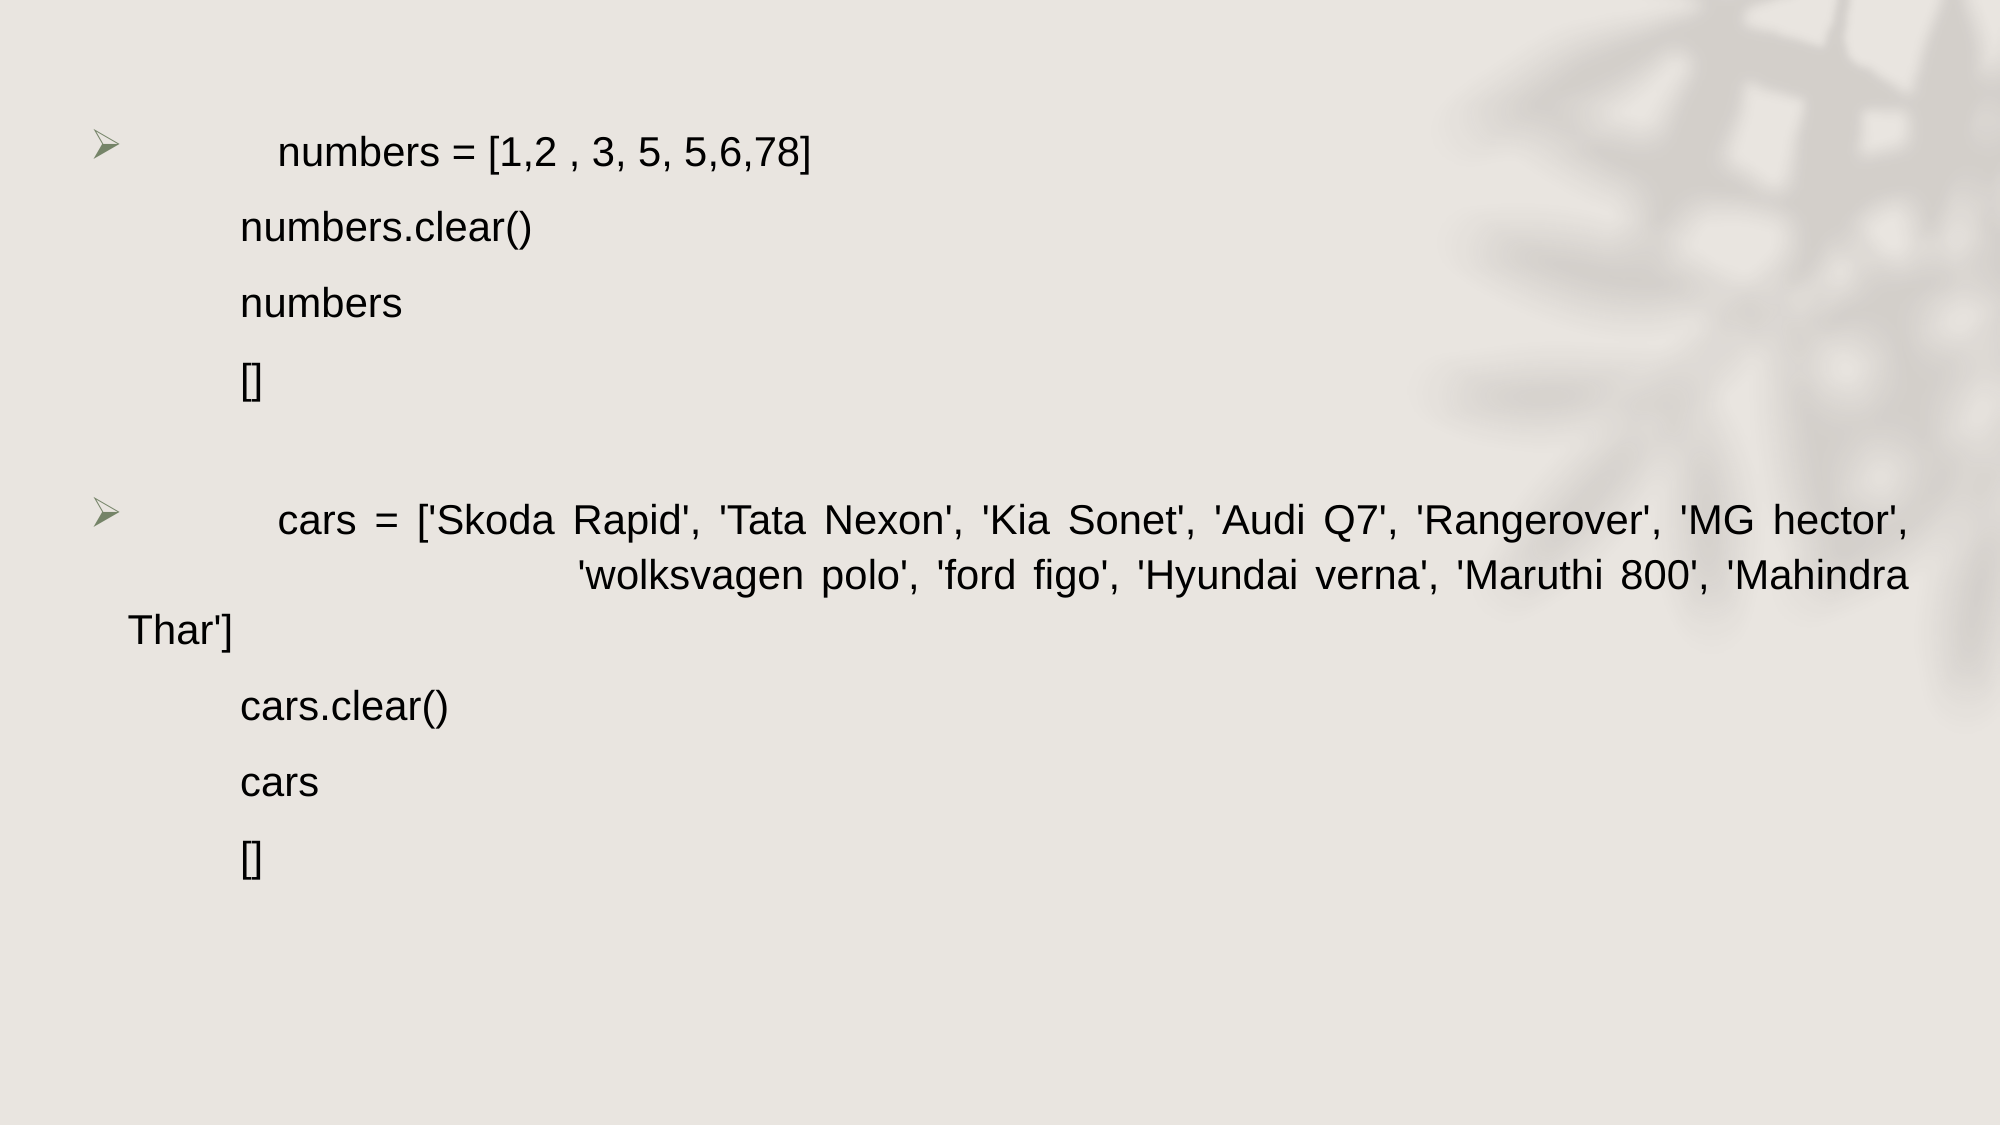

numbers = [1,2 , 3, 5, 5,6,78]
	numbers.clear()
	numbers
	[]

	cars = ['Skoda Rapid', 'Tata Nexon', 'Kia Sonet', 'Audi Q7', 'Rangerover', 'MG hector', 			'wolksvagen polo', 'ford figo', 'Hyundai verna', 'Maruthi 800', 'Mahindra Thar']
	cars.clear()
	cars
	[]